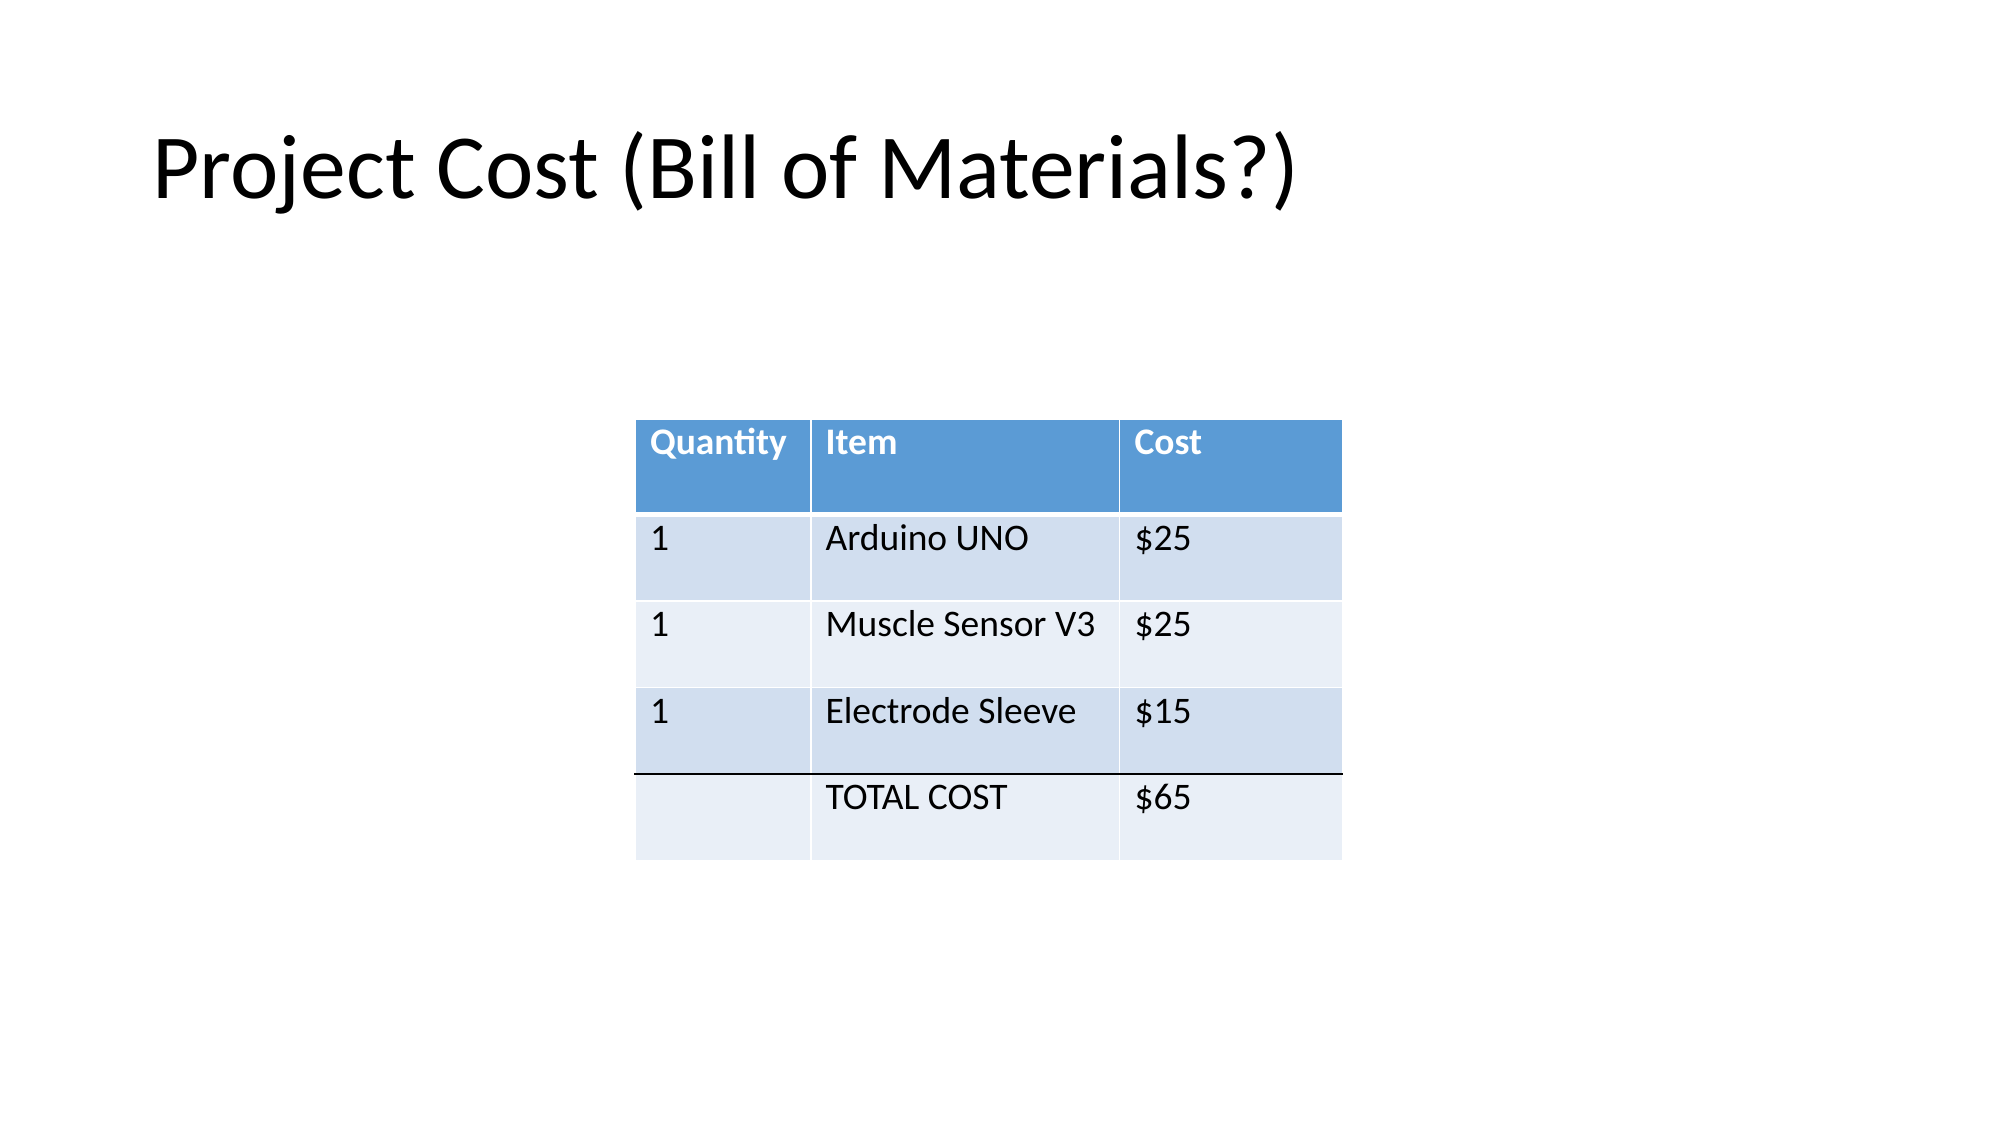

# Project Cost (Bill of Materials?)
| Quantity | Item | Cost |
| --- | --- | --- |
| 1 | Arduino UNO | $25 |
| 1 | Muscle Sensor V3 | $25 |
| 1 | Electrode Sleeve | $15 |
|  | TOTAL COST | $65 |